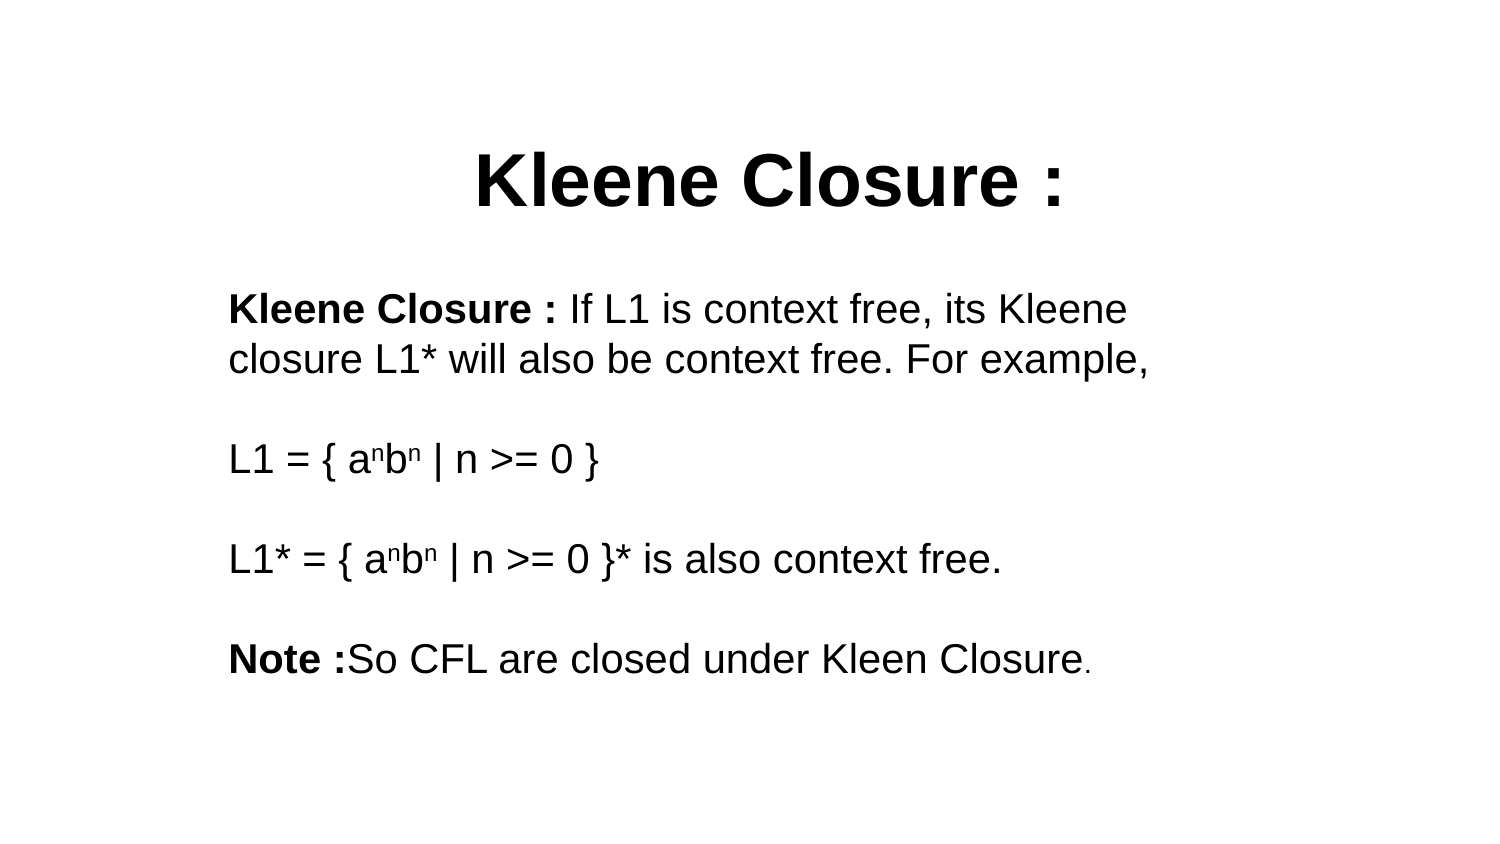

# Kleene Closure :
Kleene Closure : If L1 is context free, its Kleene closure L1* will also be context free. For example,
L1 = { anbn | n >= 0 }
L1* = { anbn | n >= 0 }* is also context free.

Note :So CFL are closed under Kleen Closure.